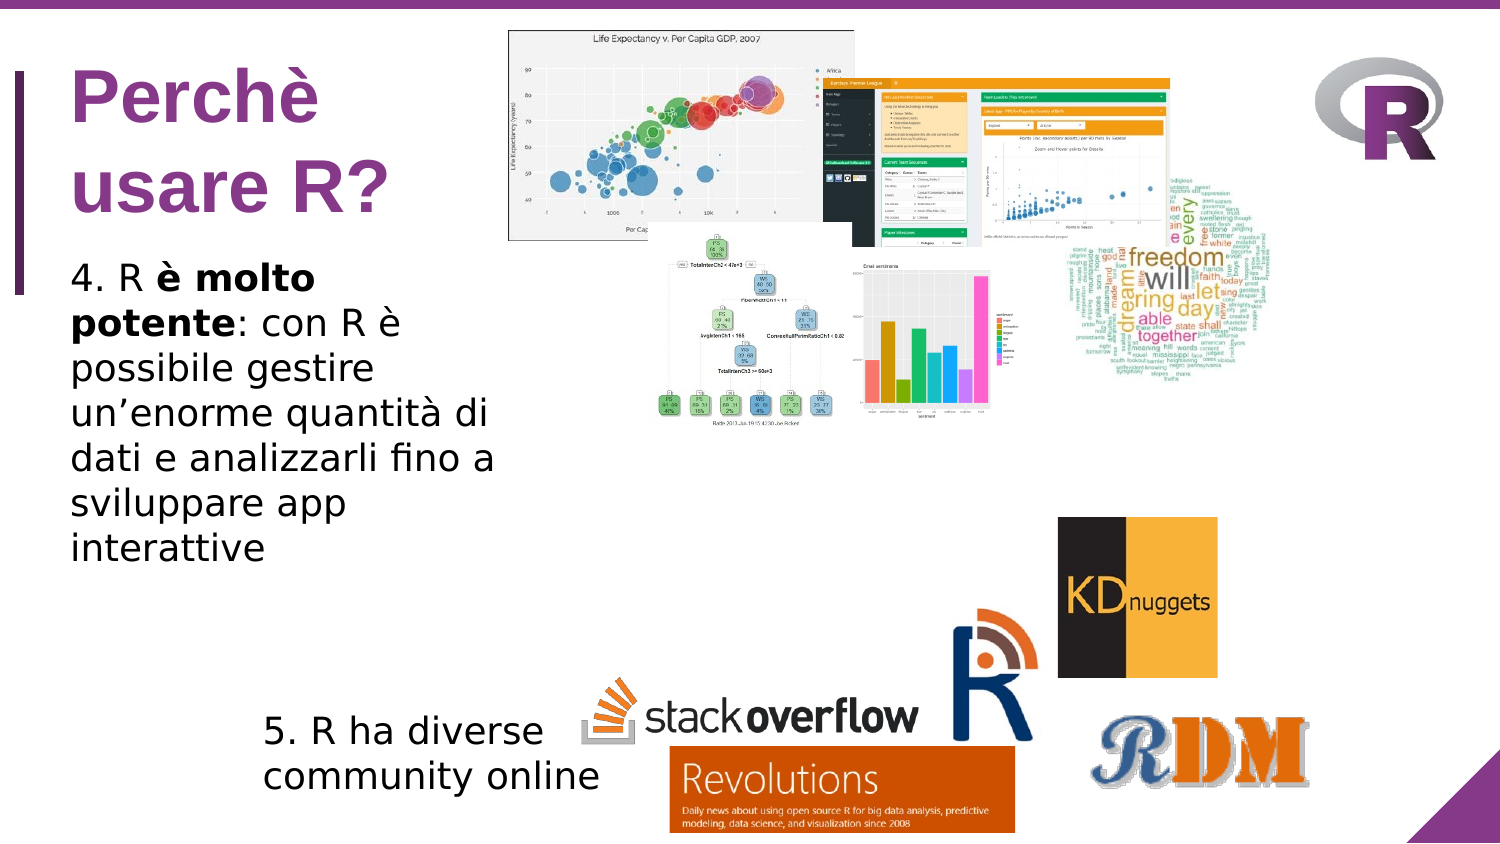

# Perchè usare R?

4. R è molto potente: con R è possibile gestire un’enorme quantità di dati e analizzarli fino a sviluppare app interattive

5. R ha diverse community online